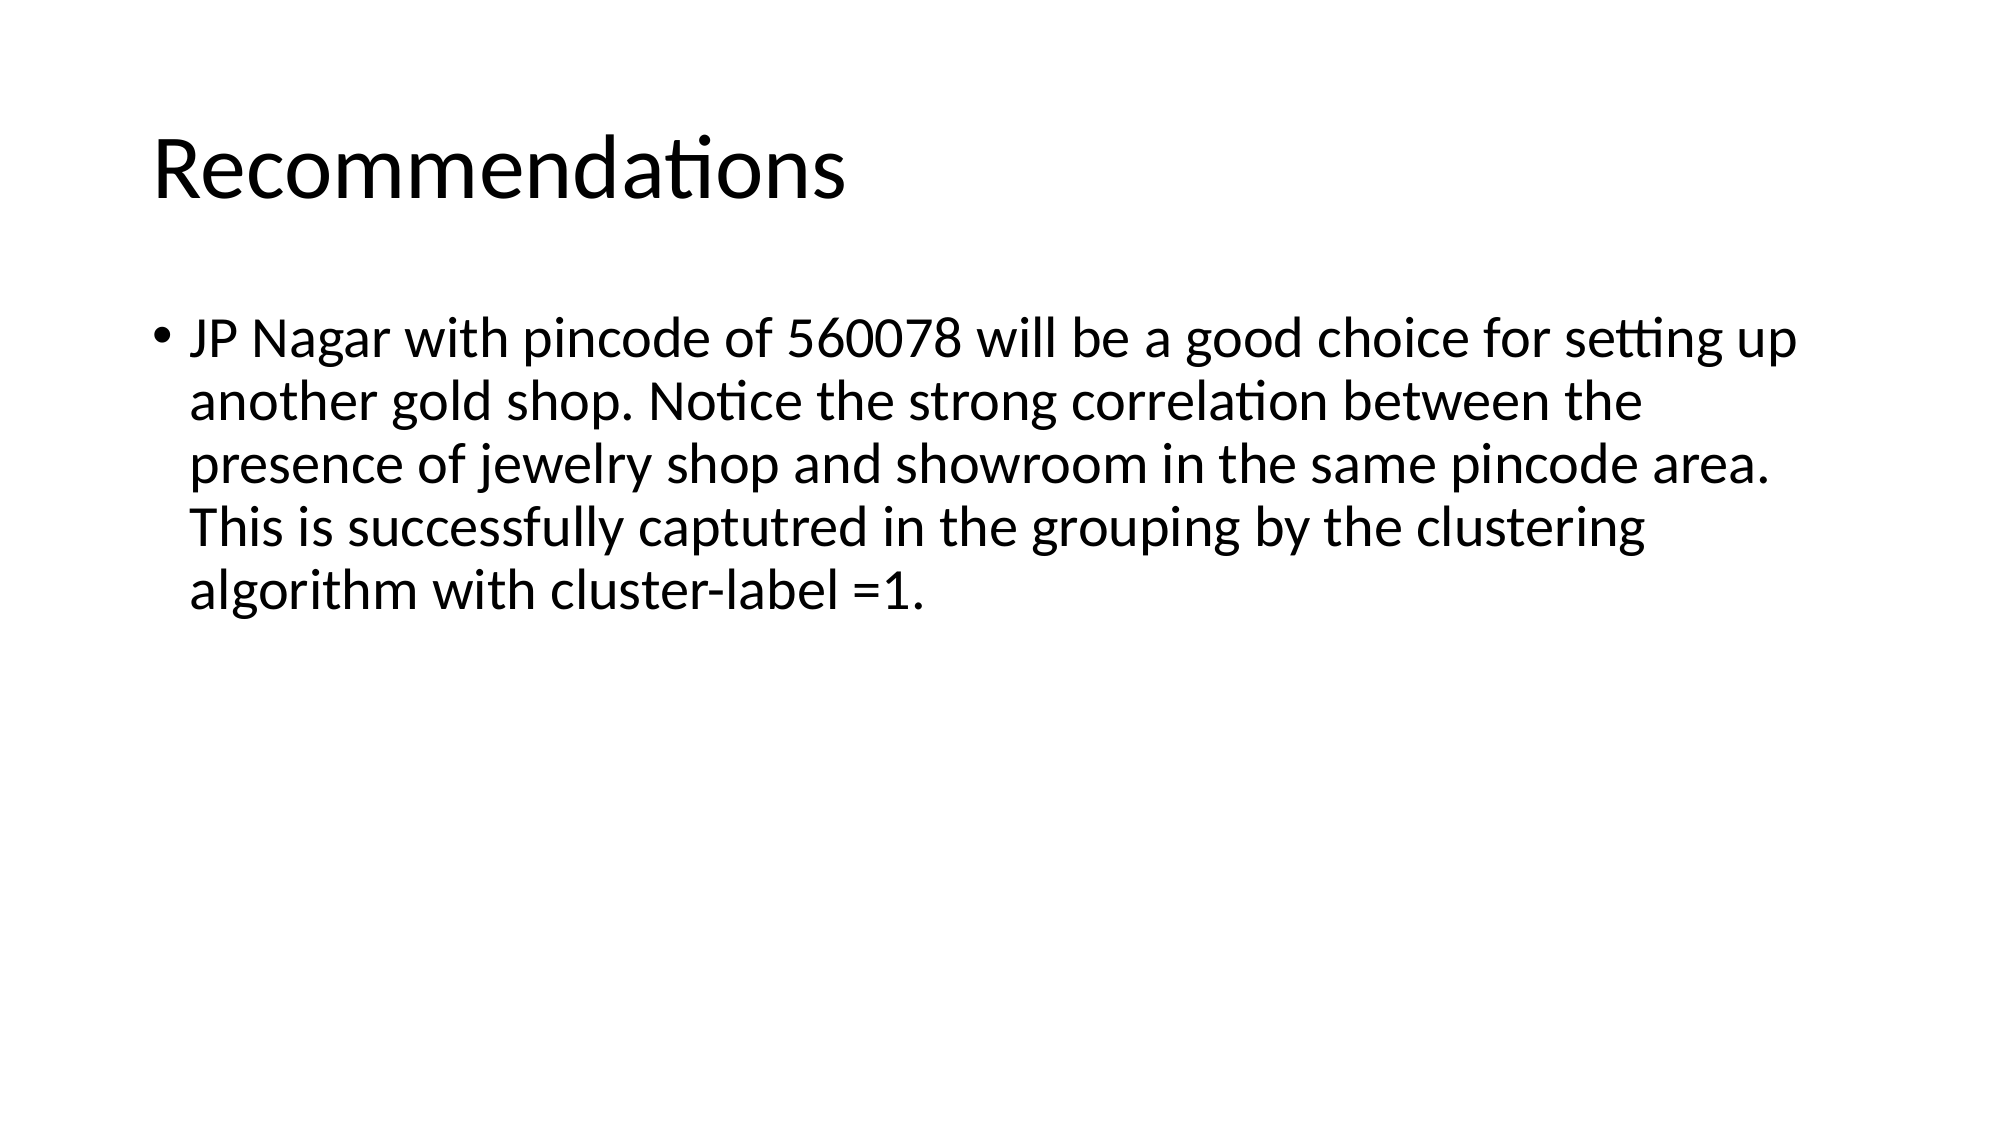

# Recommendations
JP Nagar with pincode of 560078 will be a good choice for setting up another gold shop. Notice the strong correlation between the presence of jewelry shop and showroom in the same pincode area. This is successfully captutred in the grouping by the clustering algorithm with cluster-label =1.